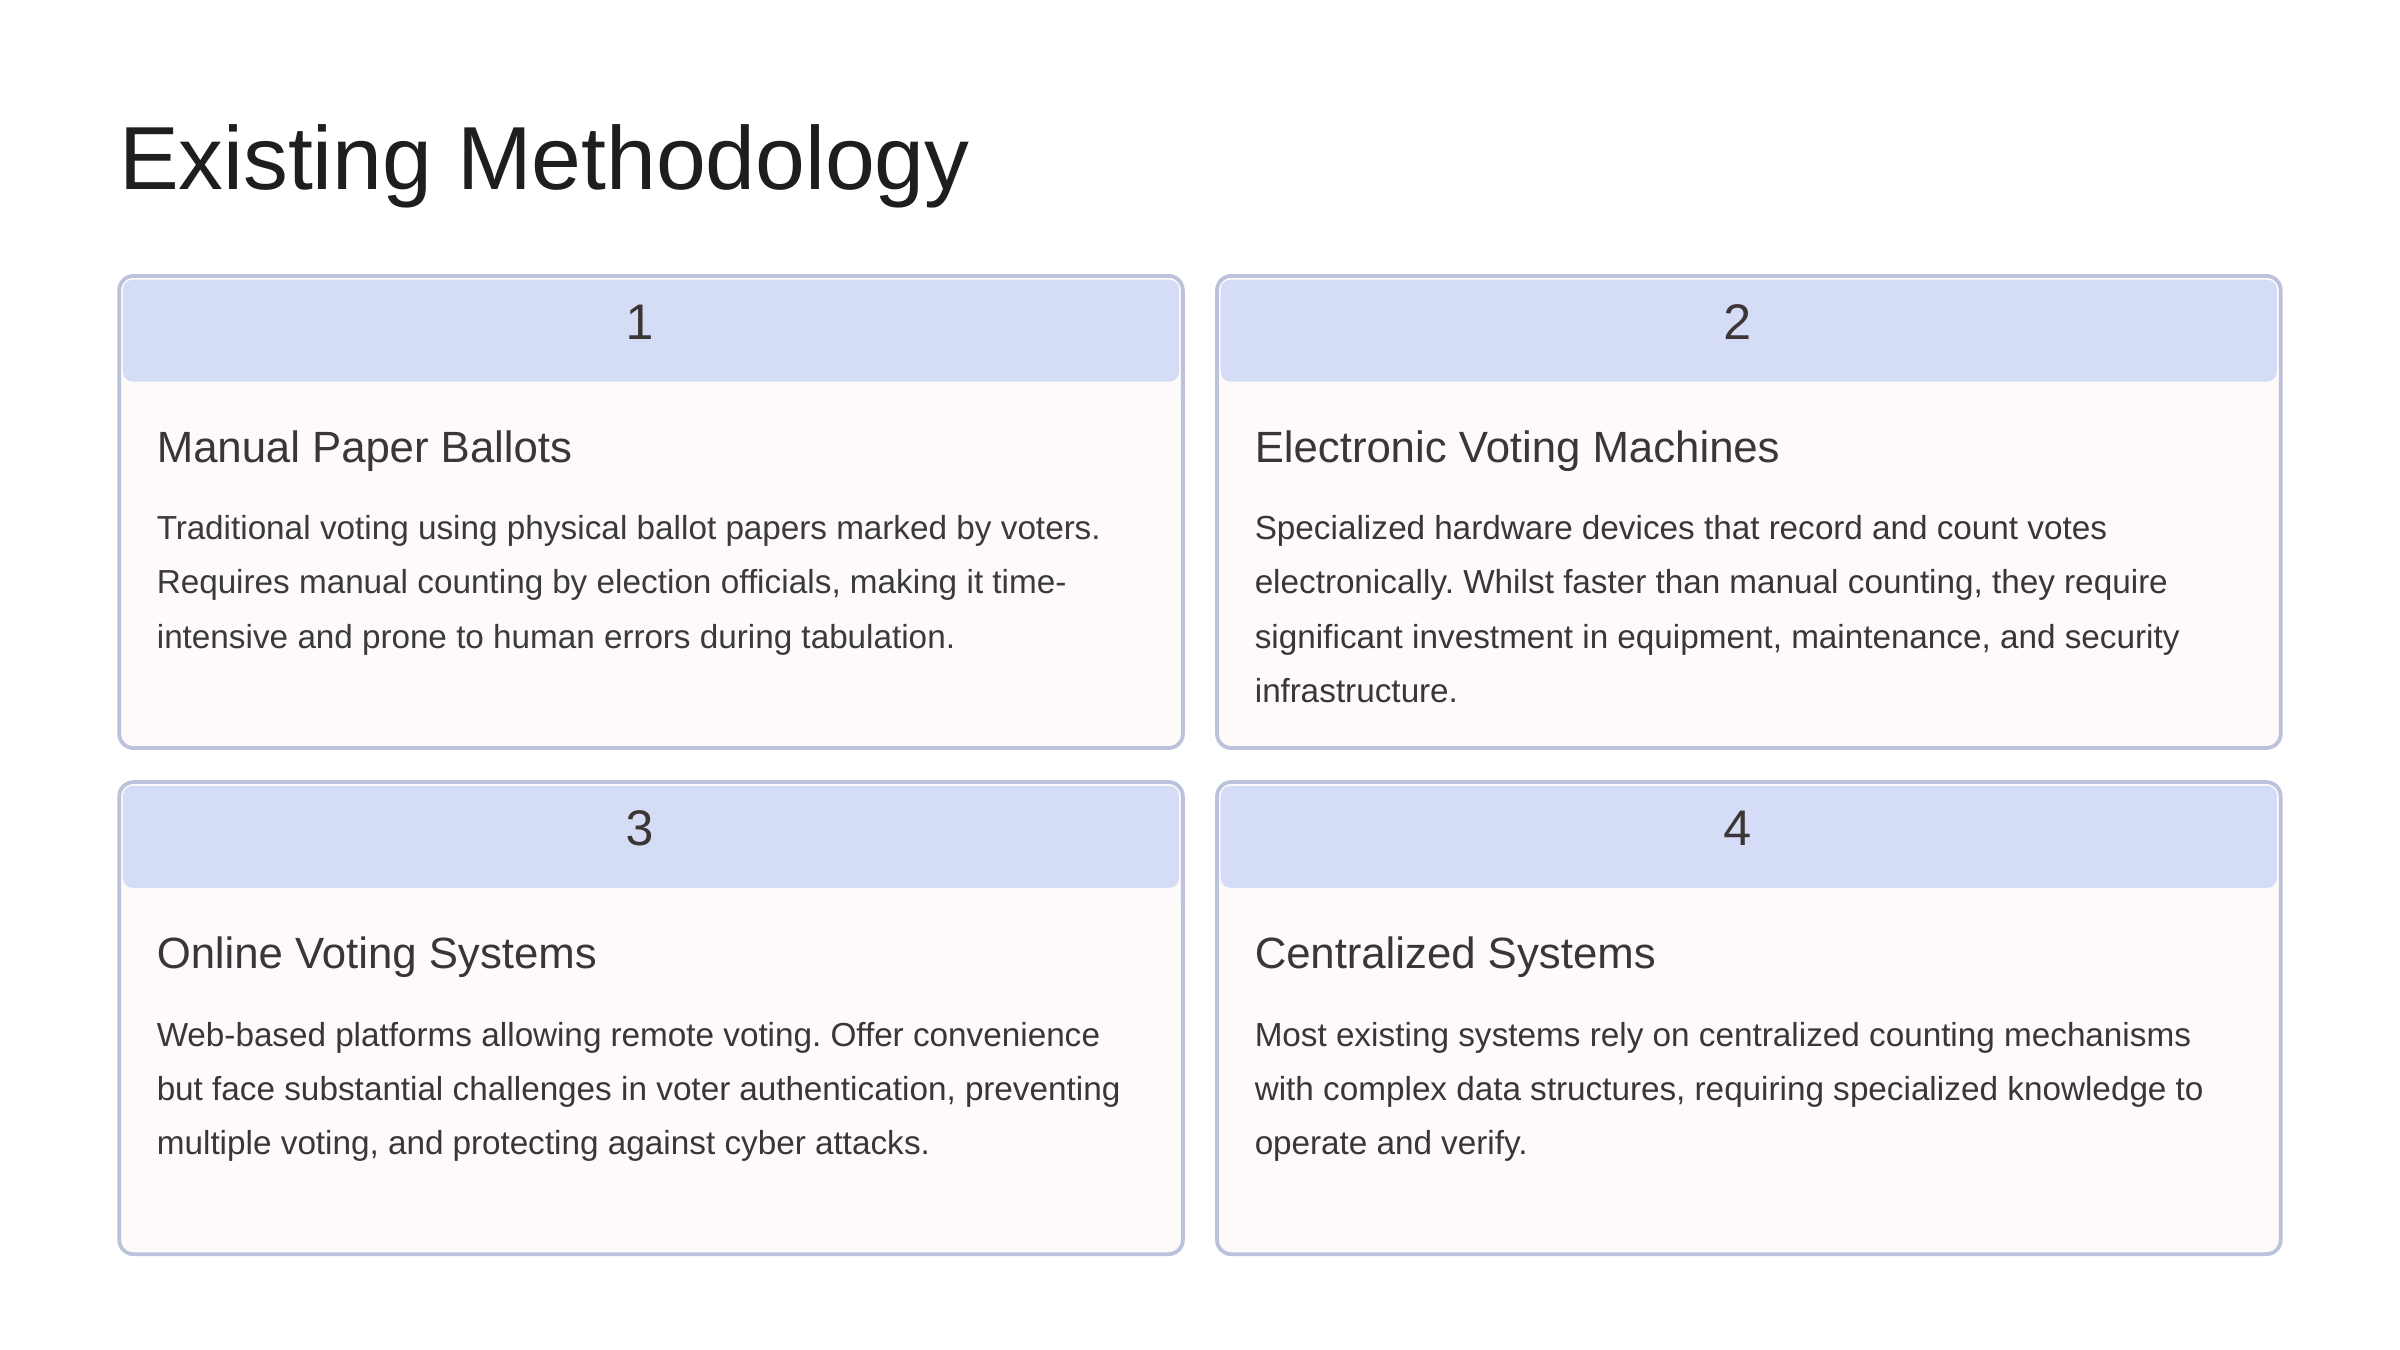

Existing Methodology

1
2
Manual Paper Ballots
Electronic Voting Machines
Traditional voting using physical ballot papers marked by voters. Requires manual counting by election officials, making it time-intensive and prone to human errors during tabulation.
Specialized hardware devices that record and count votes electronically. Whilst faster than manual counting, they require significant investment in equipment, maintenance, and security infrastructure.

3
4
Online Voting Systems
Centralized Systems
Web-based platforms allowing remote voting. Offer convenience but face substantial challenges in voter authentication, preventing multiple voting, and protecting against cyber attacks.
Most existing systems rely on centralized counting mechanisms with complex data structures, requiring specialized knowledge to operate and verify.